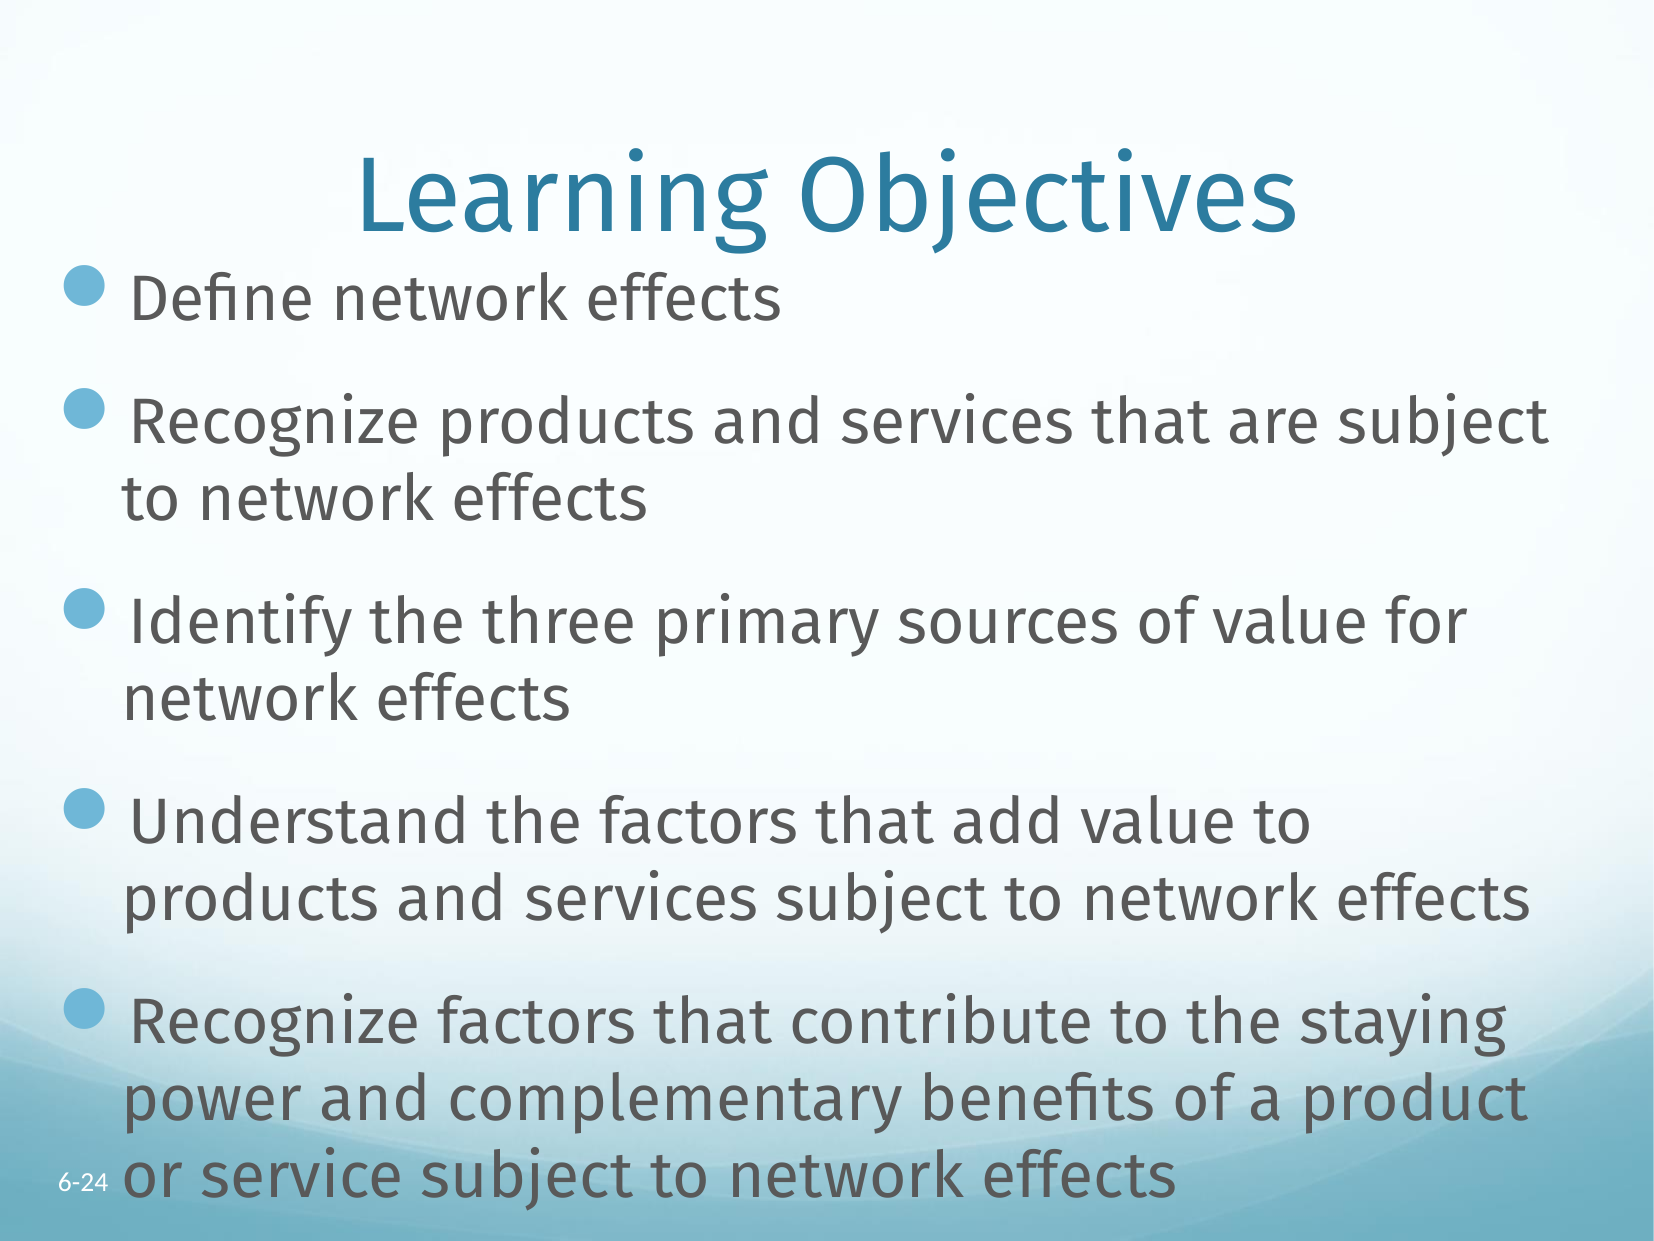

# Learning Objectives
Define network effects
Recognize products and services that are subject to network effects
Identify the three primary sources of value for network effects
Understand the factors that add value to products and services subject to network effects
Recognize factors that contribute to the staying power and complementary benefits of a product or service subject to network effects
6-24